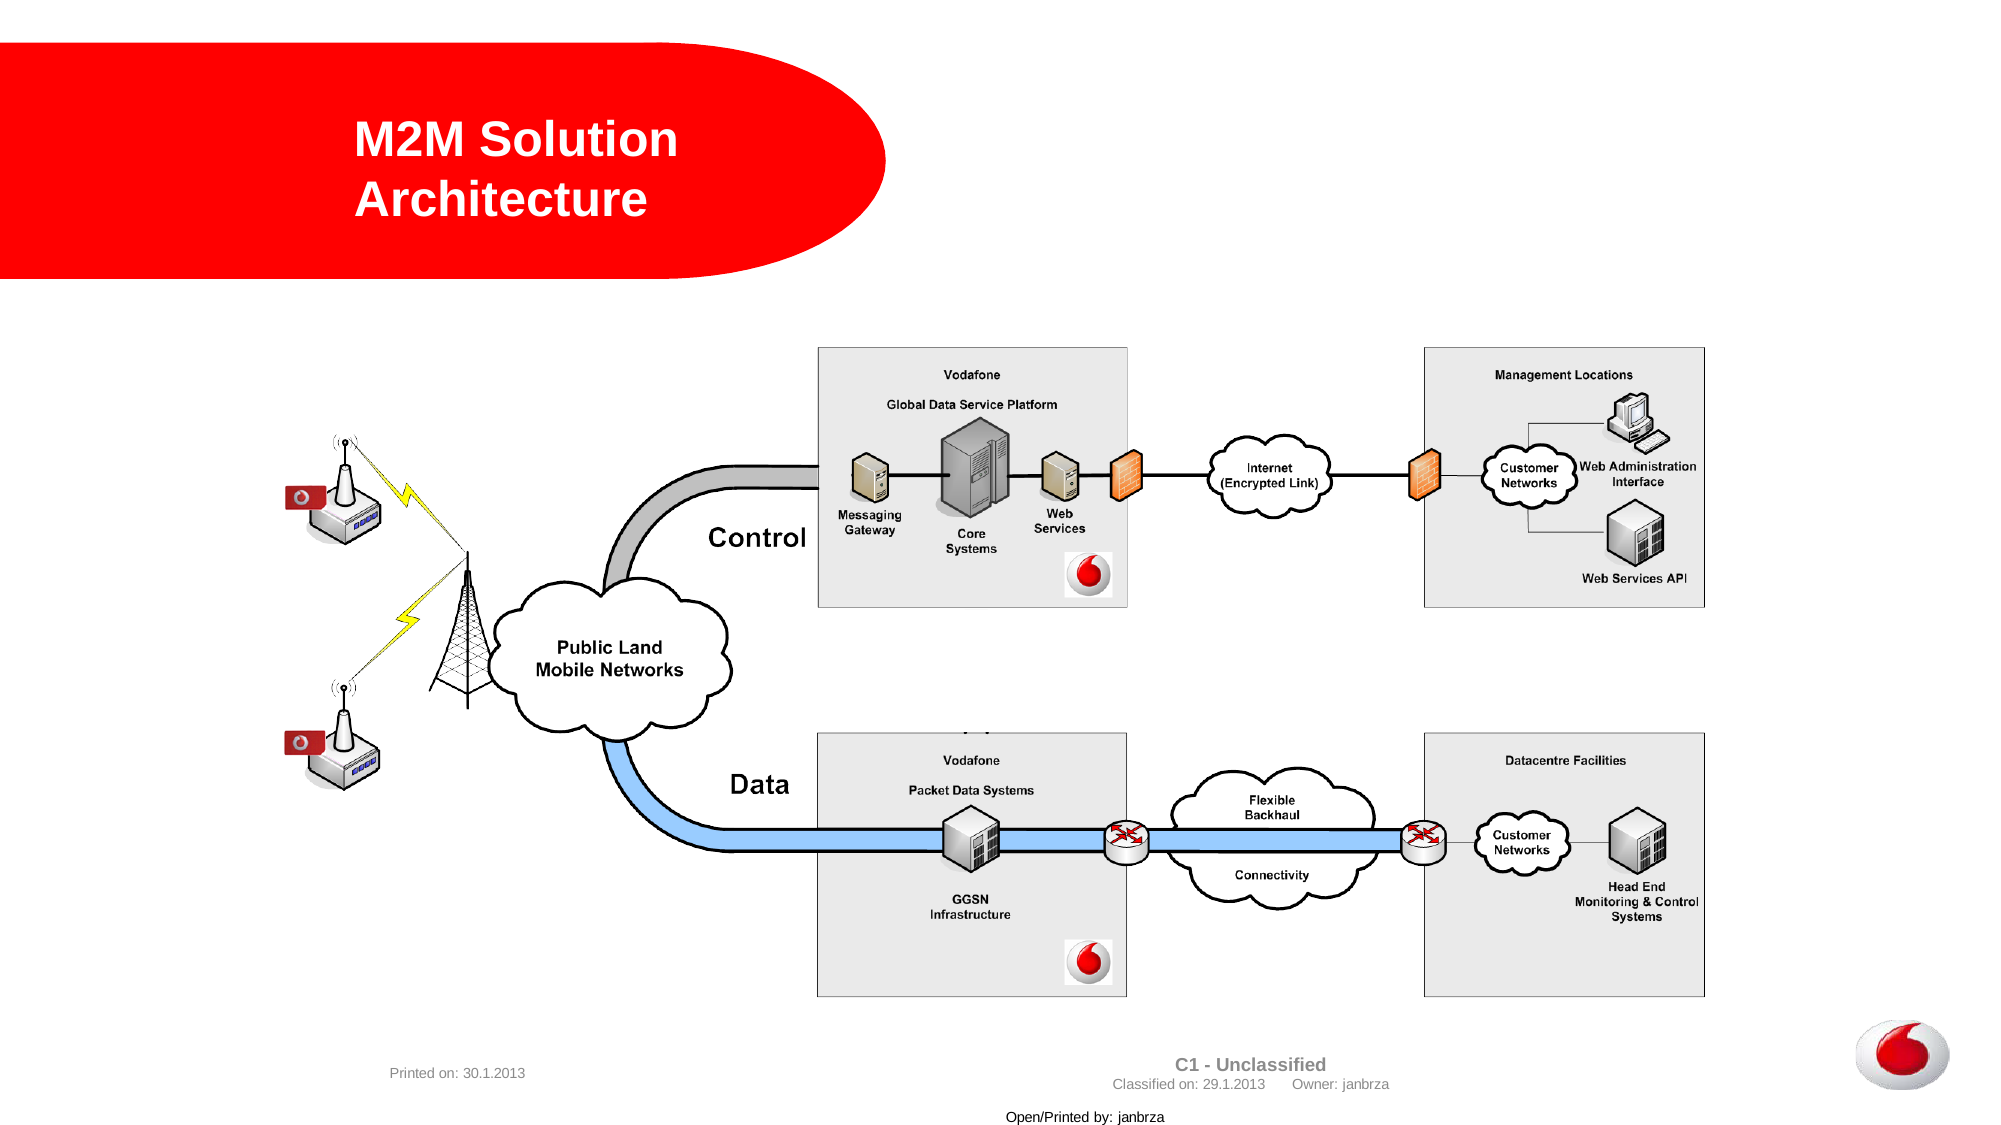

M2M Solution Architecture

C1 - Unclassified
Classified on: 29.1.2013	Owner: janbrza
Printed on: 30.1.2013
Open/Printed by: janbrza